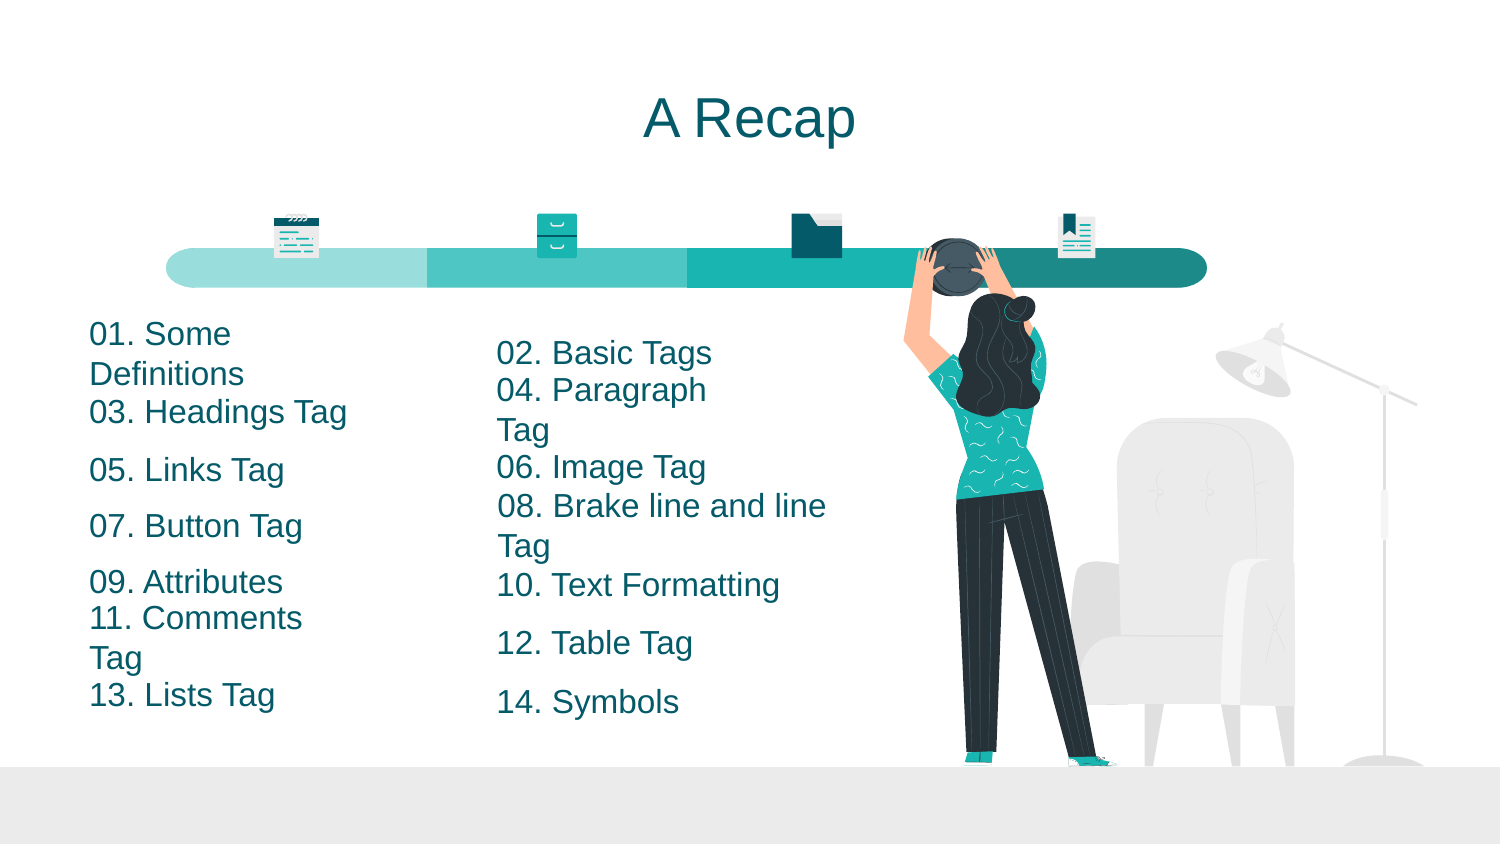

# A Recap

02. Basic Tags
01. Some Definitions
04. Paragraph Tag
03. Headings Tag
06. Image Tag
05. Links Tag
07. Button Tag
08. Brake line and line Tag
09. Attributes
10. Text Formatting
11. Comments Tag
12. Table Tag
13. Lists Tag
14. Symbols